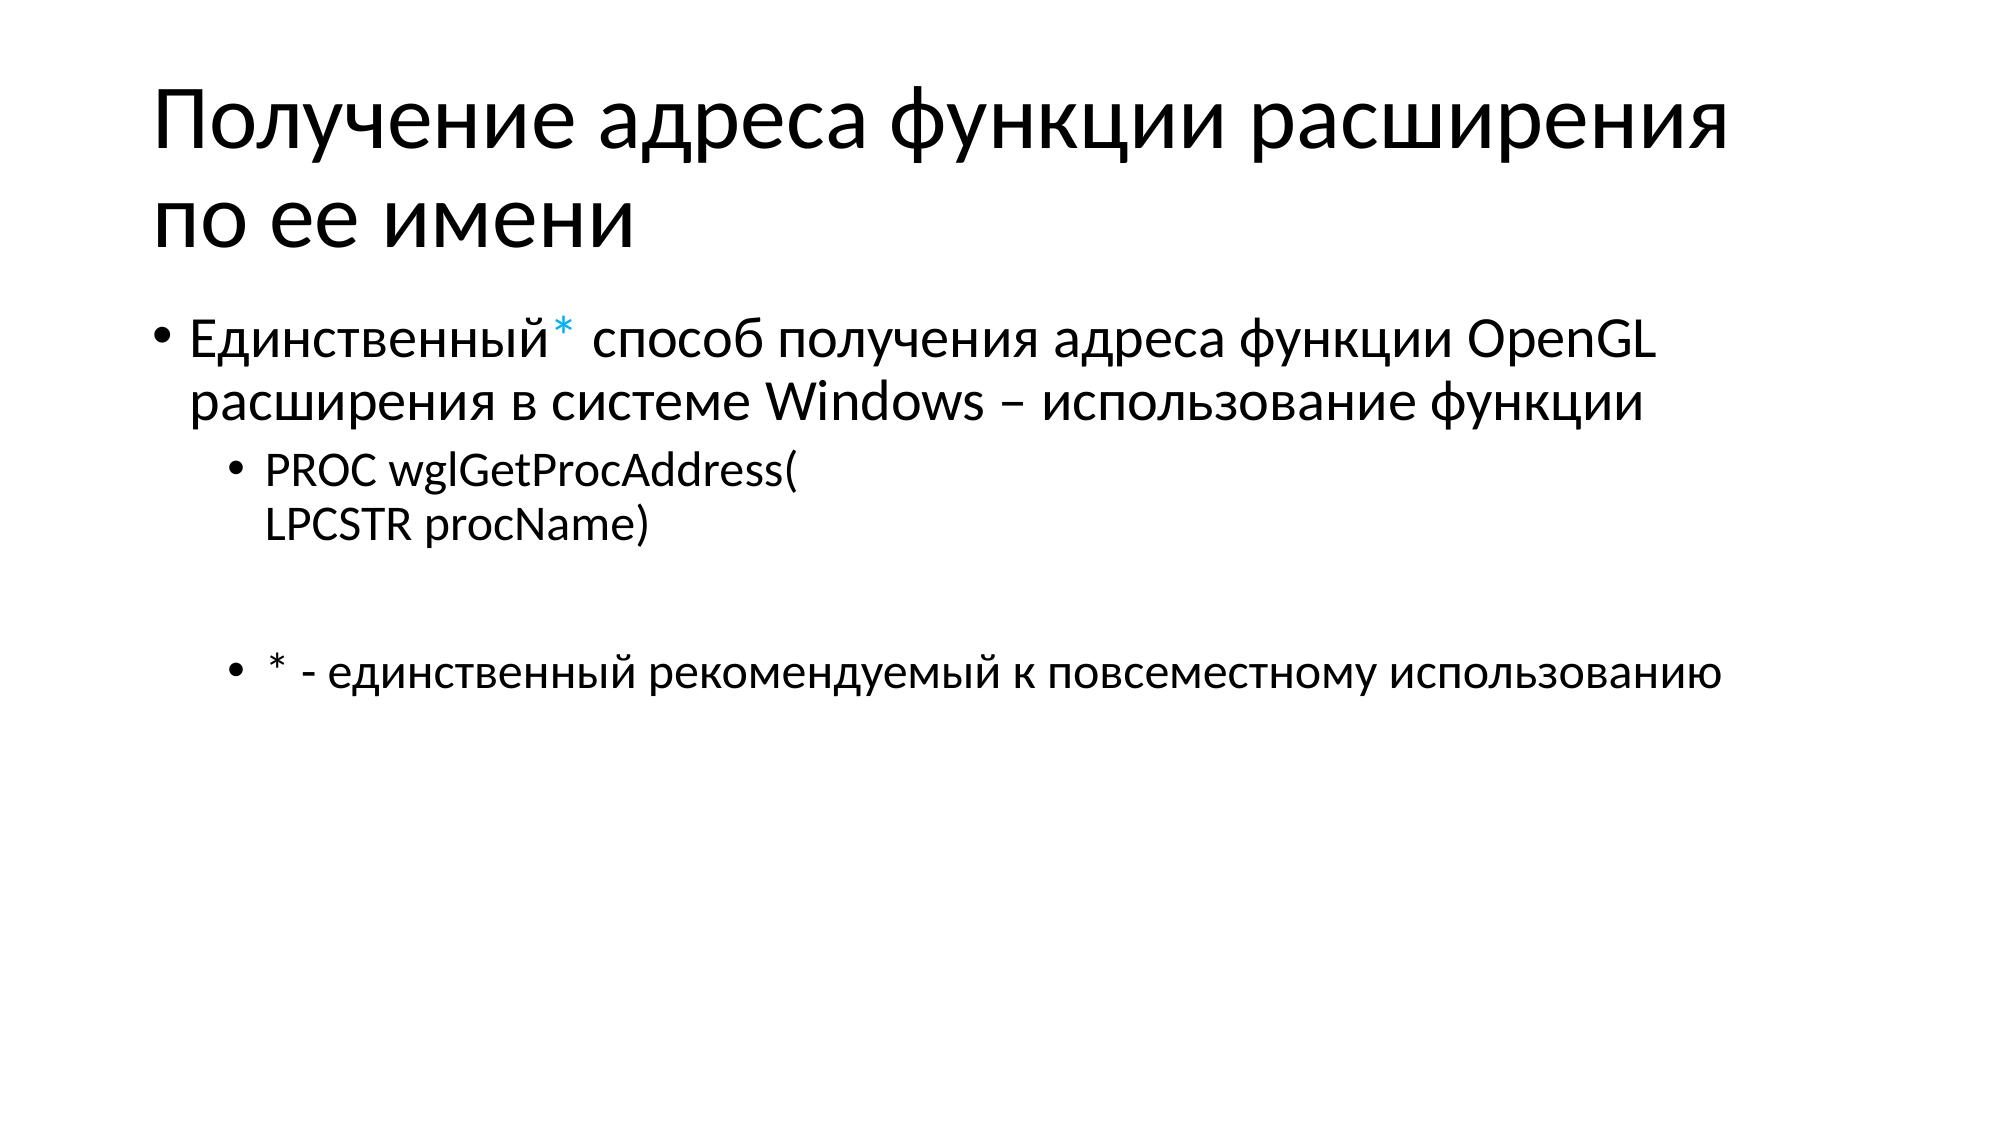

# Получение адреса функции расширения по ее имени
Единственный* способ получения адреса функции OpenGL расширения в системе Windows – использование функции
PROC wglGetProcAddress(
LPCSTR procName)

* - единственный рекомендуемый к повсеместному использованию